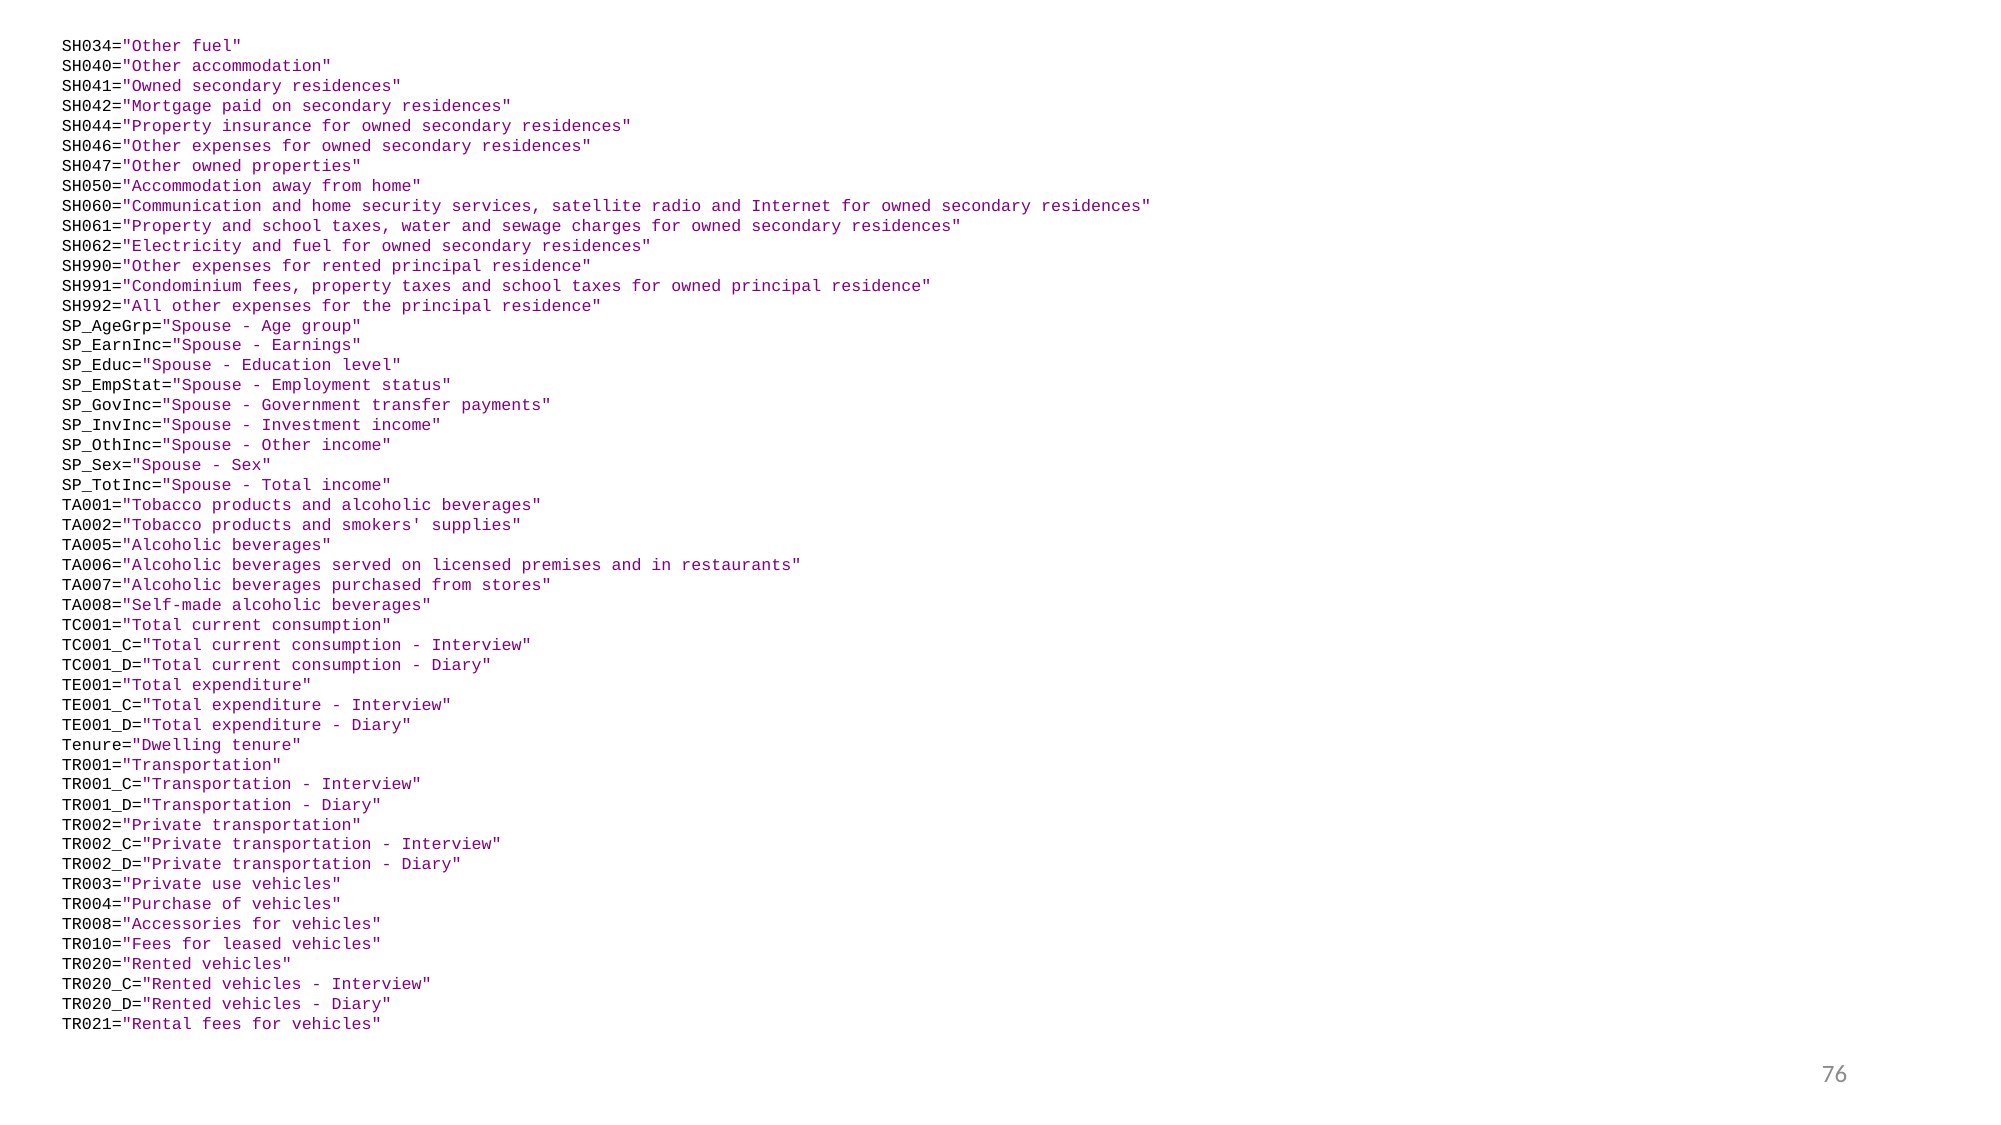

SH034="Other fuel"
SH040="Other accommodation"
SH041="Owned secondary residences"
SH042="Mortgage paid on secondary residences"
SH044="Property insurance for owned secondary residences"
SH046="Other expenses for owned secondary residences"
SH047="Other owned properties"
SH050="Accommodation away from home"
SH060="Communication and home security services, satellite radio and Internet for owned secondary residences"
SH061="Property and school taxes, water and sewage charges for owned secondary residences"
SH062="Electricity and fuel for owned secondary residences"
SH990="Other expenses for rented principal residence"
SH991="Condominium fees, property taxes and school taxes for owned principal residence"
SH992="All other expenses for the principal residence"
SP_AgeGrp="Spouse - Age group"
SP_EarnInc="Spouse - Earnings"
SP_Educ="Spouse - Education level"
SP_EmpStat="Spouse - Employment status"
SP_GovInc="Spouse - Government transfer payments"
SP_InvInc="Spouse - Investment income"
SP_OthInc="Spouse - Other income"
SP_Sex="Spouse - Sex"
SP_TotInc="Spouse - Total income"
TA001="Tobacco products and alcoholic beverages"
TA002="Tobacco products and smokers' supplies"
TA005="Alcoholic beverages"
TA006="Alcoholic beverages served on licensed premises and in restaurants"
TA007="Alcoholic beverages purchased from stores"
TA008="Self-made alcoholic beverages"
TC001="Total current consumption"
TC001_C="Total current consumption - Interview"
TC001_D="Total current consumption - Diary"
TE001="Total expenditure"
TE001_C="Total expenditure - Interview"
TE001_D="Total expenditure - Diary"
Tenure="Dwelling tenure"
TR001="Transportation"
TR001_C="Transportation - Interview"
TR001_D="Transportation - Diary"
TR002="Private transportation"
TR002_C="Private transportation - Interview"
TR002_D="Private transportation - Diary"
TR003="Private use vehicles"
TR004="Purchase of vehicles"
TR008="Accessories for vehicles"
TR010="Fees for leased vehicles"
TR020="Rented vehicles"
TR020_C="Rented vehicles - Interview"
TR020_D="Rented vehicles - Diary"
TR021="Rental fees for vehicles"
76